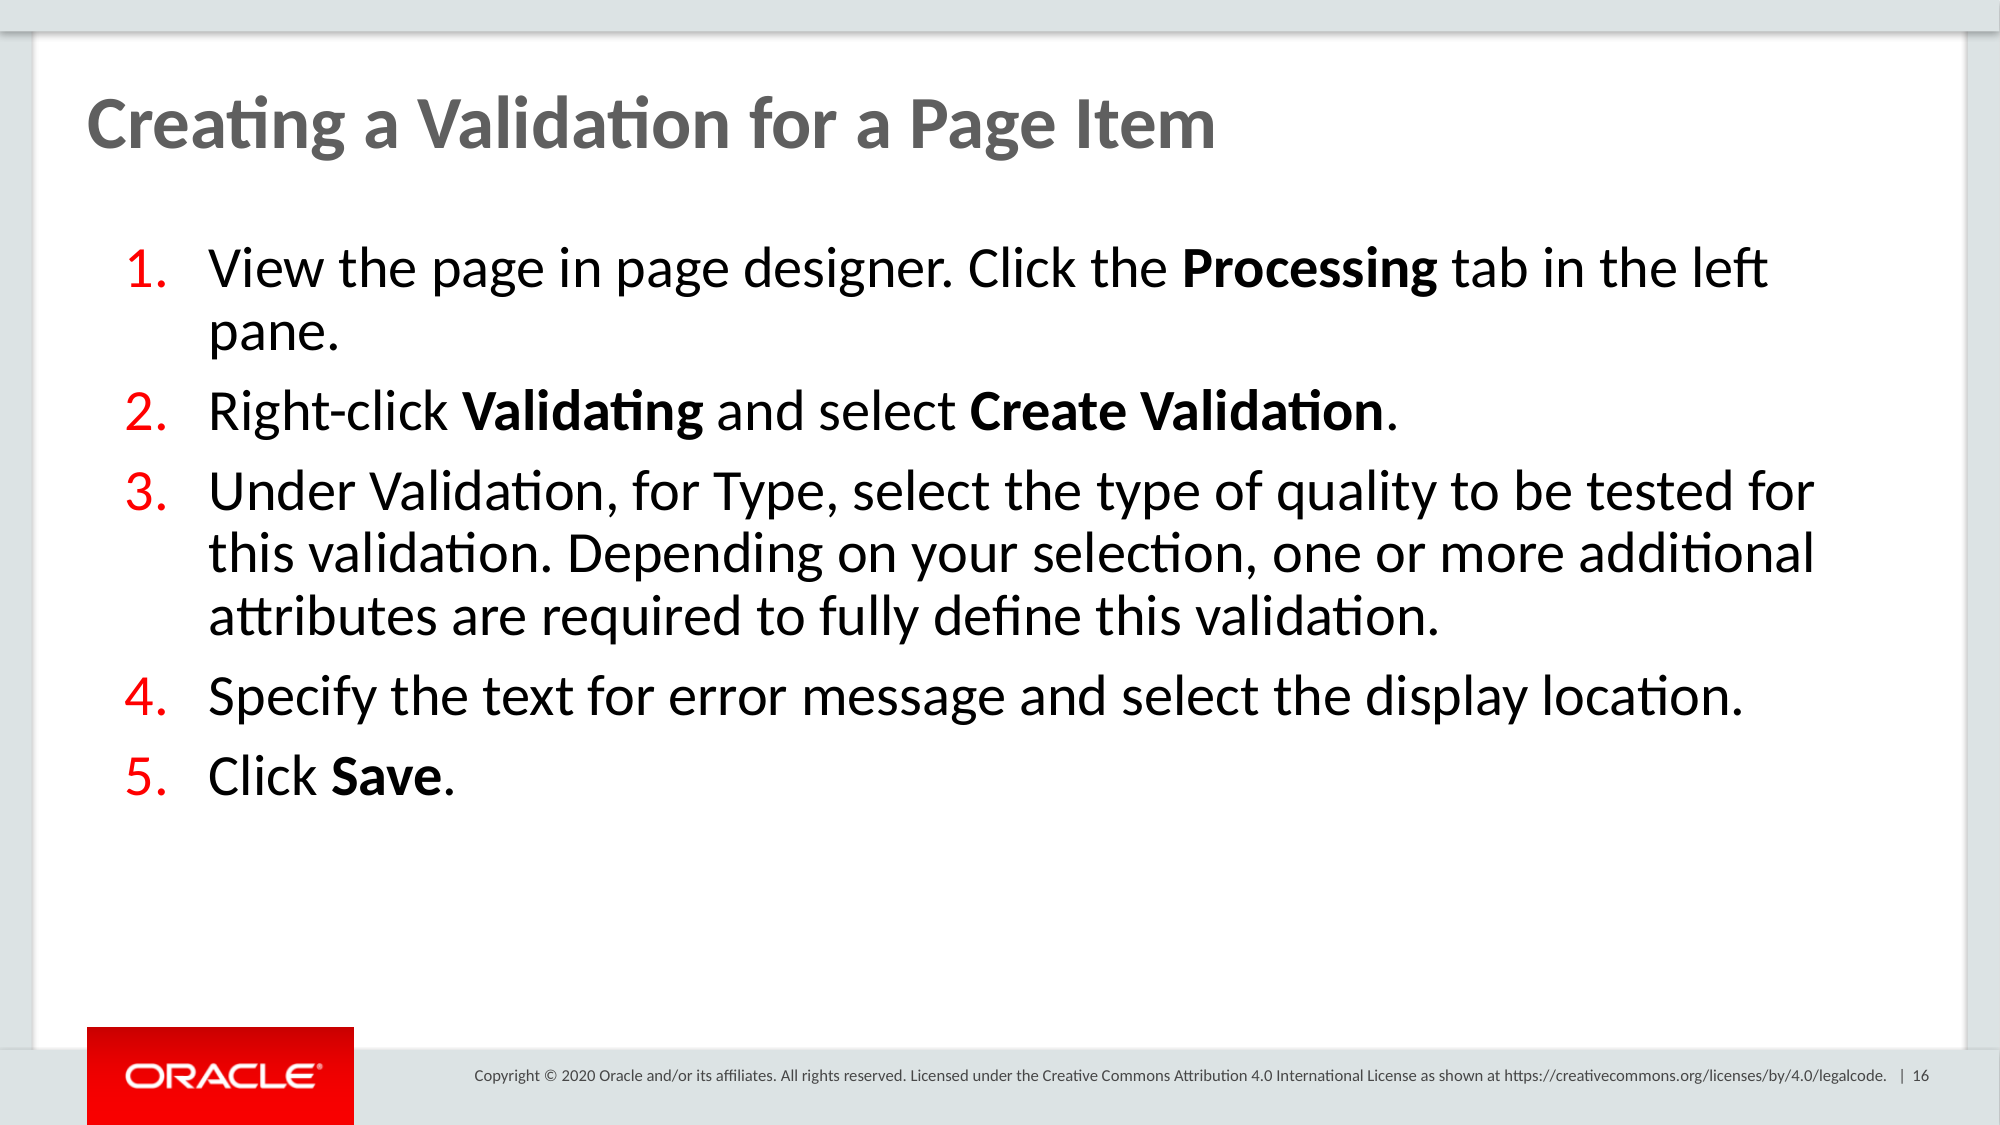

# Creating a Validation for a Page Item
View the page in page designer. Click the Processing tab in the left pane.
Right-click Validating and select Create Validation.
Under Validation, for Type, select the type of quality to be tested for this validation. Depending on your selection, one or more additional attributes are required to fully define this validation.
Specify the text for error message and select the display location.
Click Save.